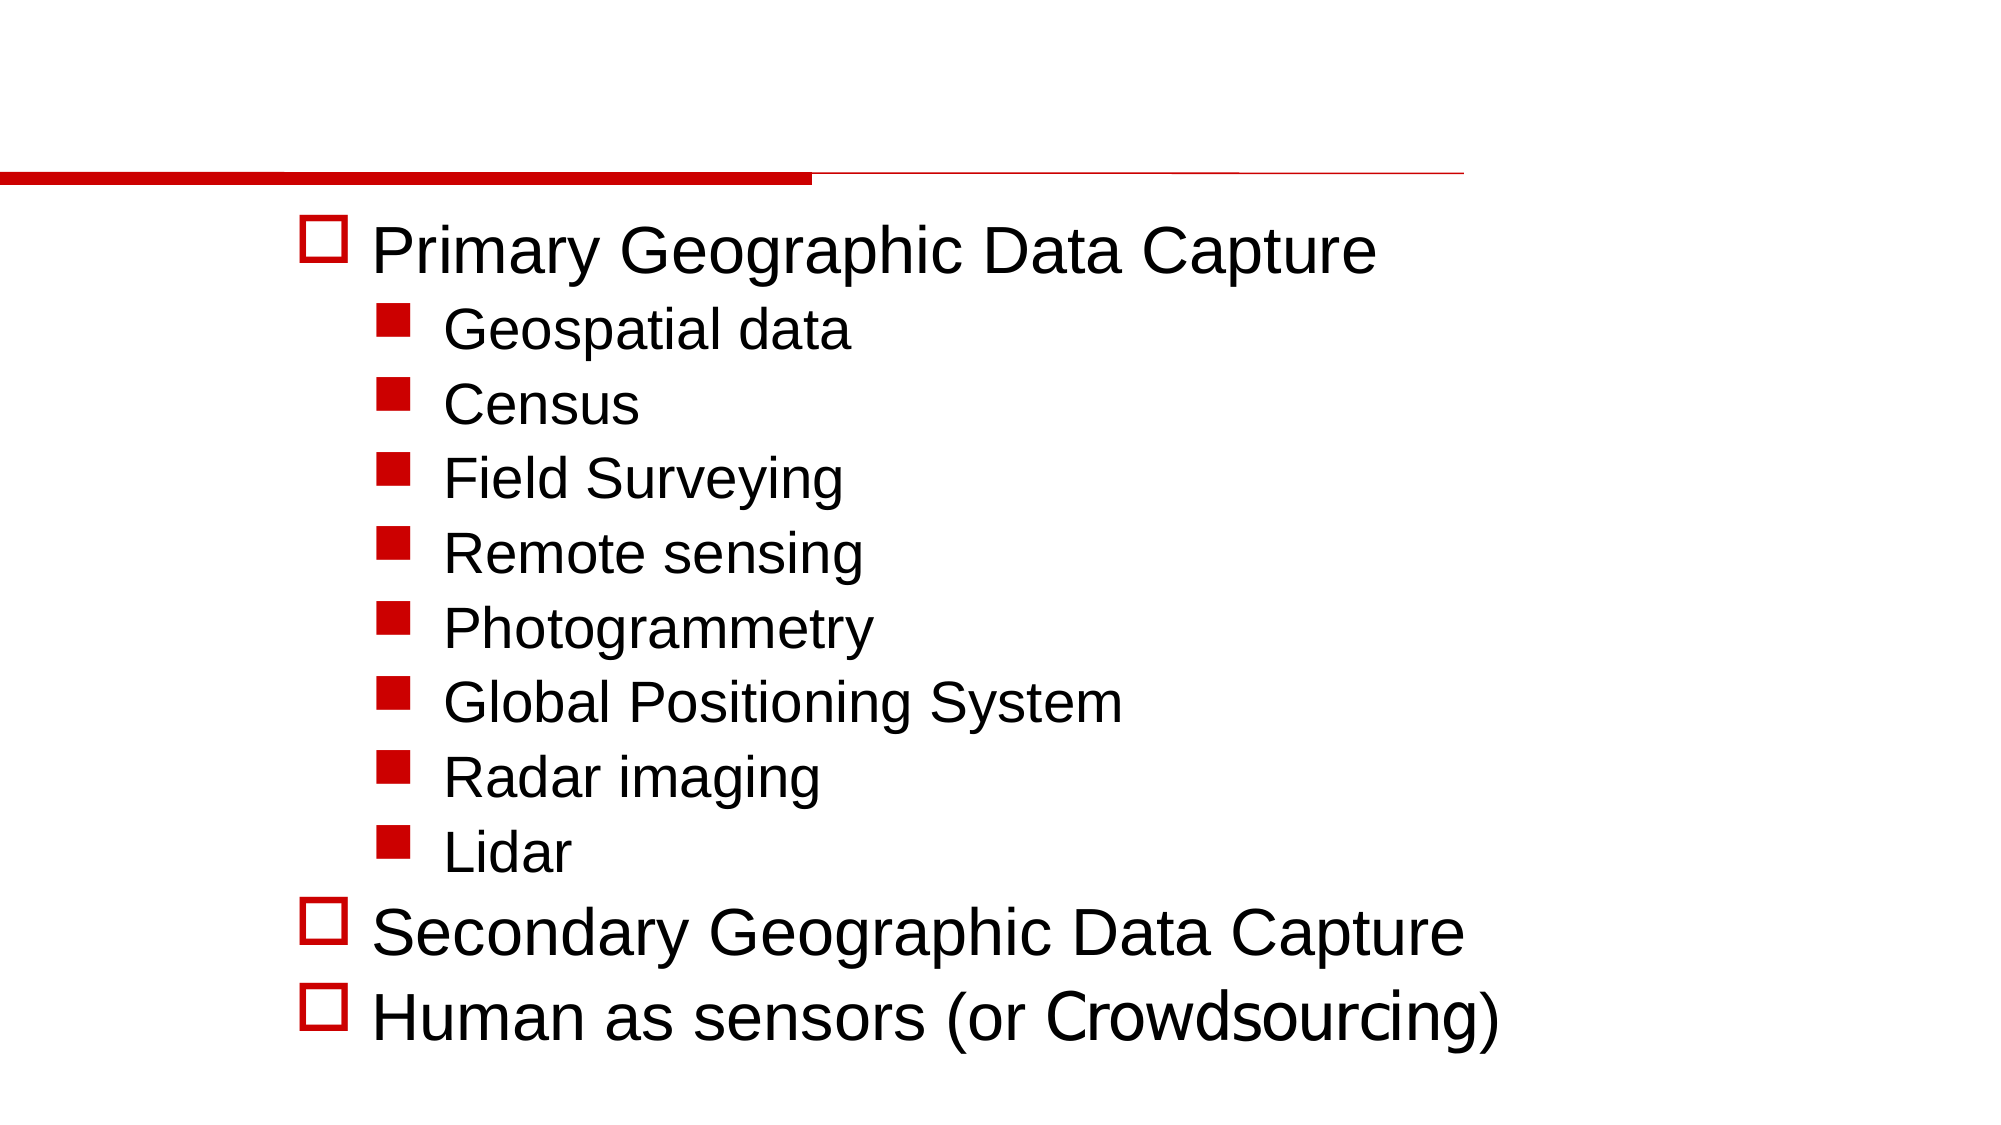

Primary Geographic Data Capture
Geospatial data
Census
Field Surveying
Remote sensing
Photogrammetry
Global Positioning System
Radar imaging
Lidar
Secondary Geographic Data Capture
Human as sensors (or Crowdsourcing)